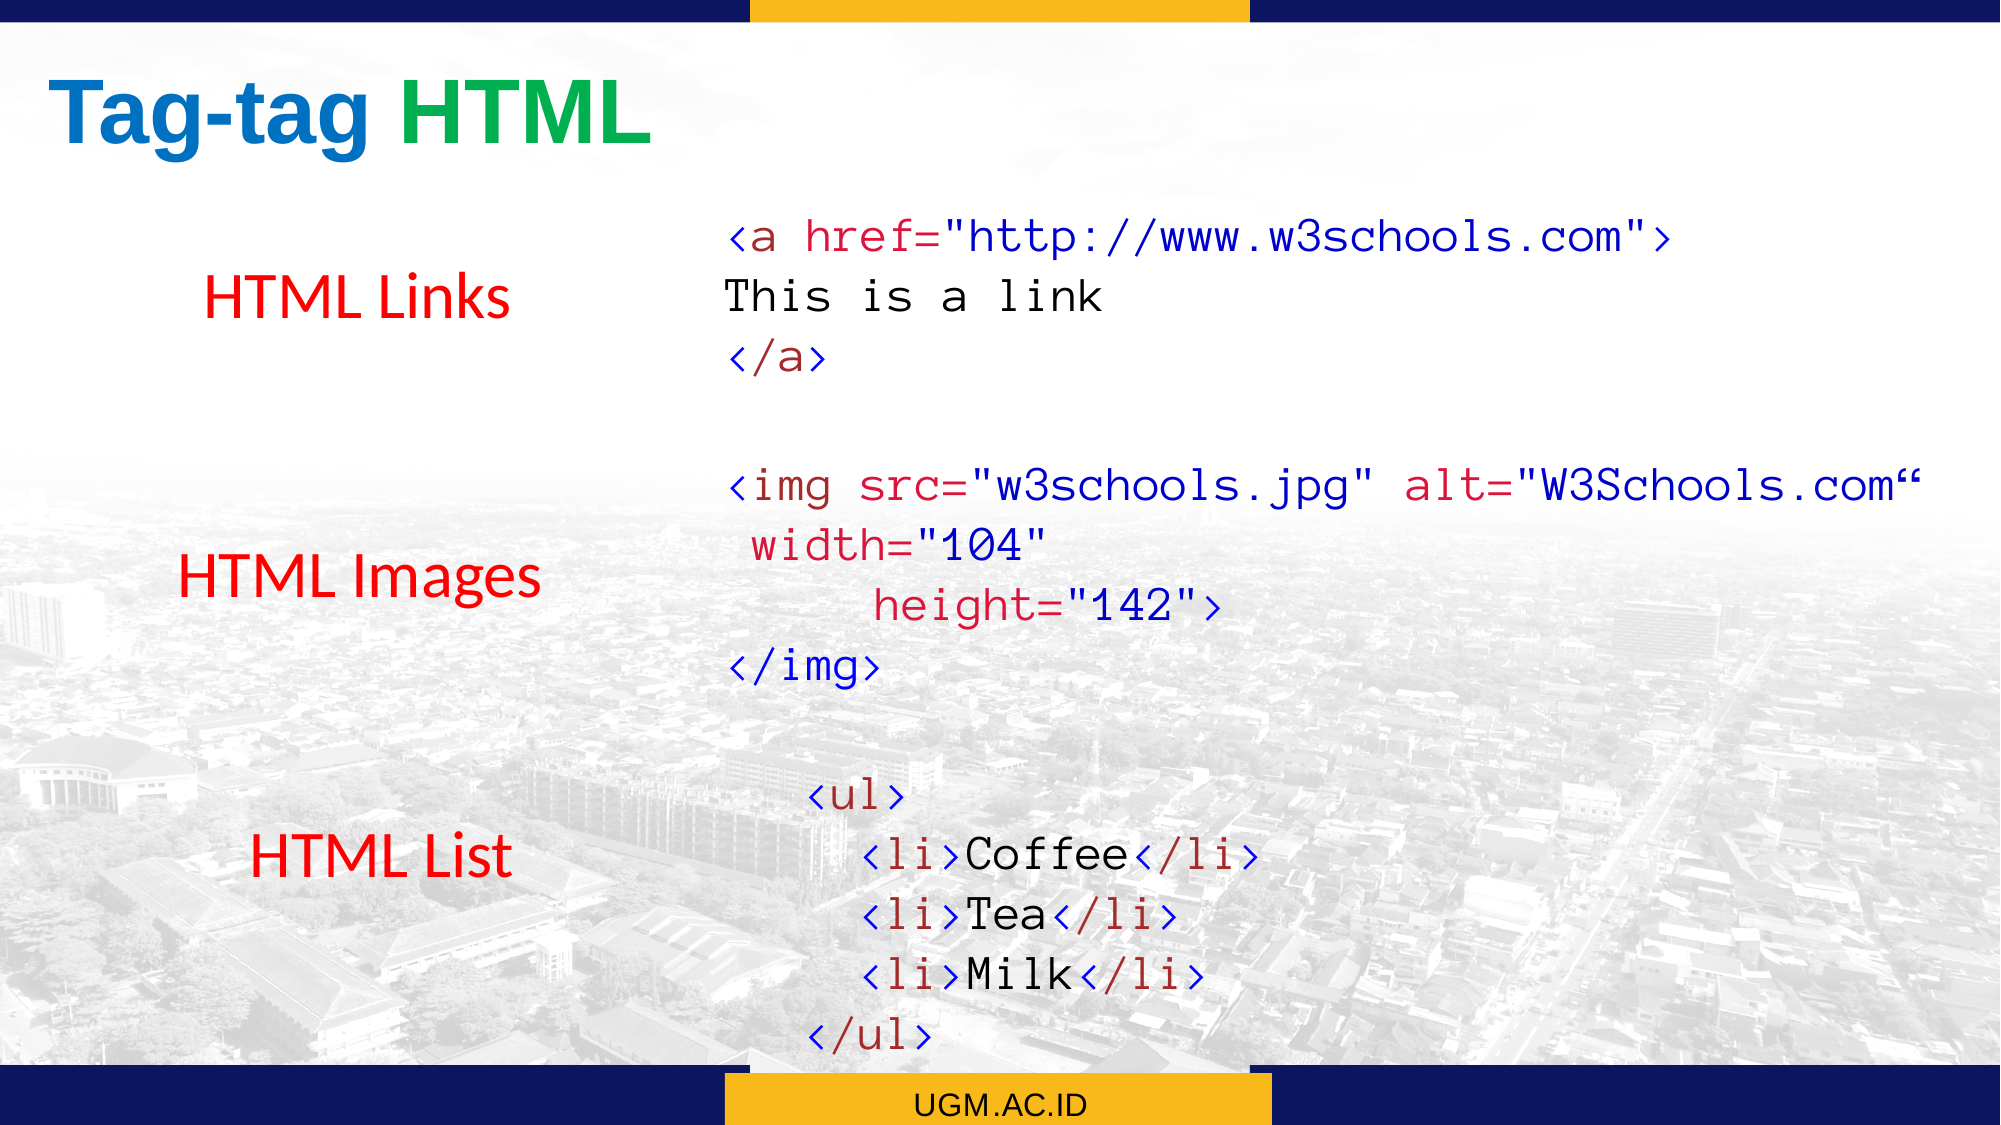

Tag-tag HTML
<a href="http://www.w3schools.com">
This is a link
</a>
HTML Links
<img src="w3schools.jpg" alt="W3Schools.com“	 width="104"
	height="142">
</img>
HTML Images
<ul>
  <li>Coffee</li>
  <li>Tea</li>
  <li>Milk</li>
</ul>
HTML List